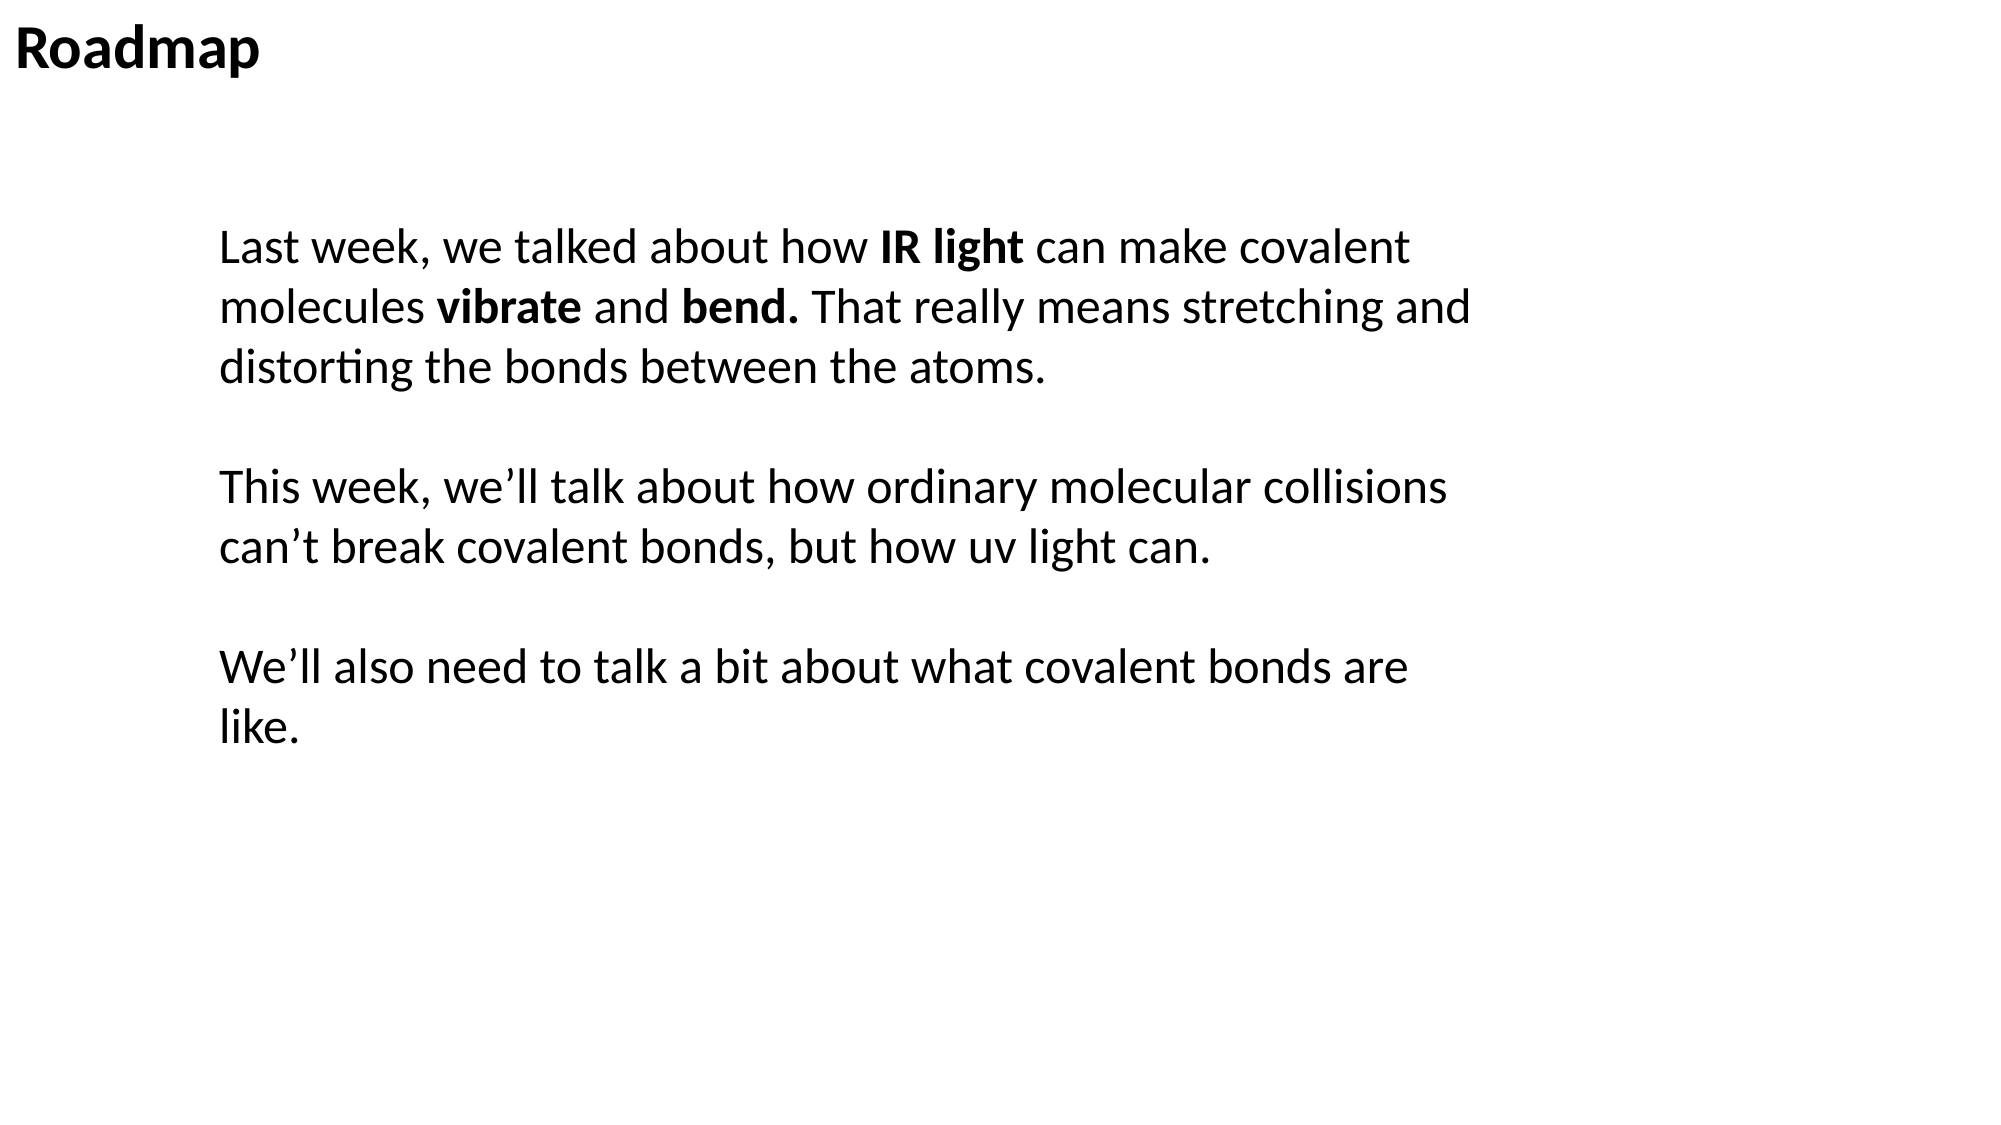

# Roadmap
Last week, we talked about how IR light can make covalent molecules vibrate and bend. That really means stretching and distorting the bonds between the atoms.

This week, we’ll talk about how ordinary molecular collisions can’t break covalent bonds, but how uv light can.

We’ll also need to talk a bit about what covalent bonds are like.